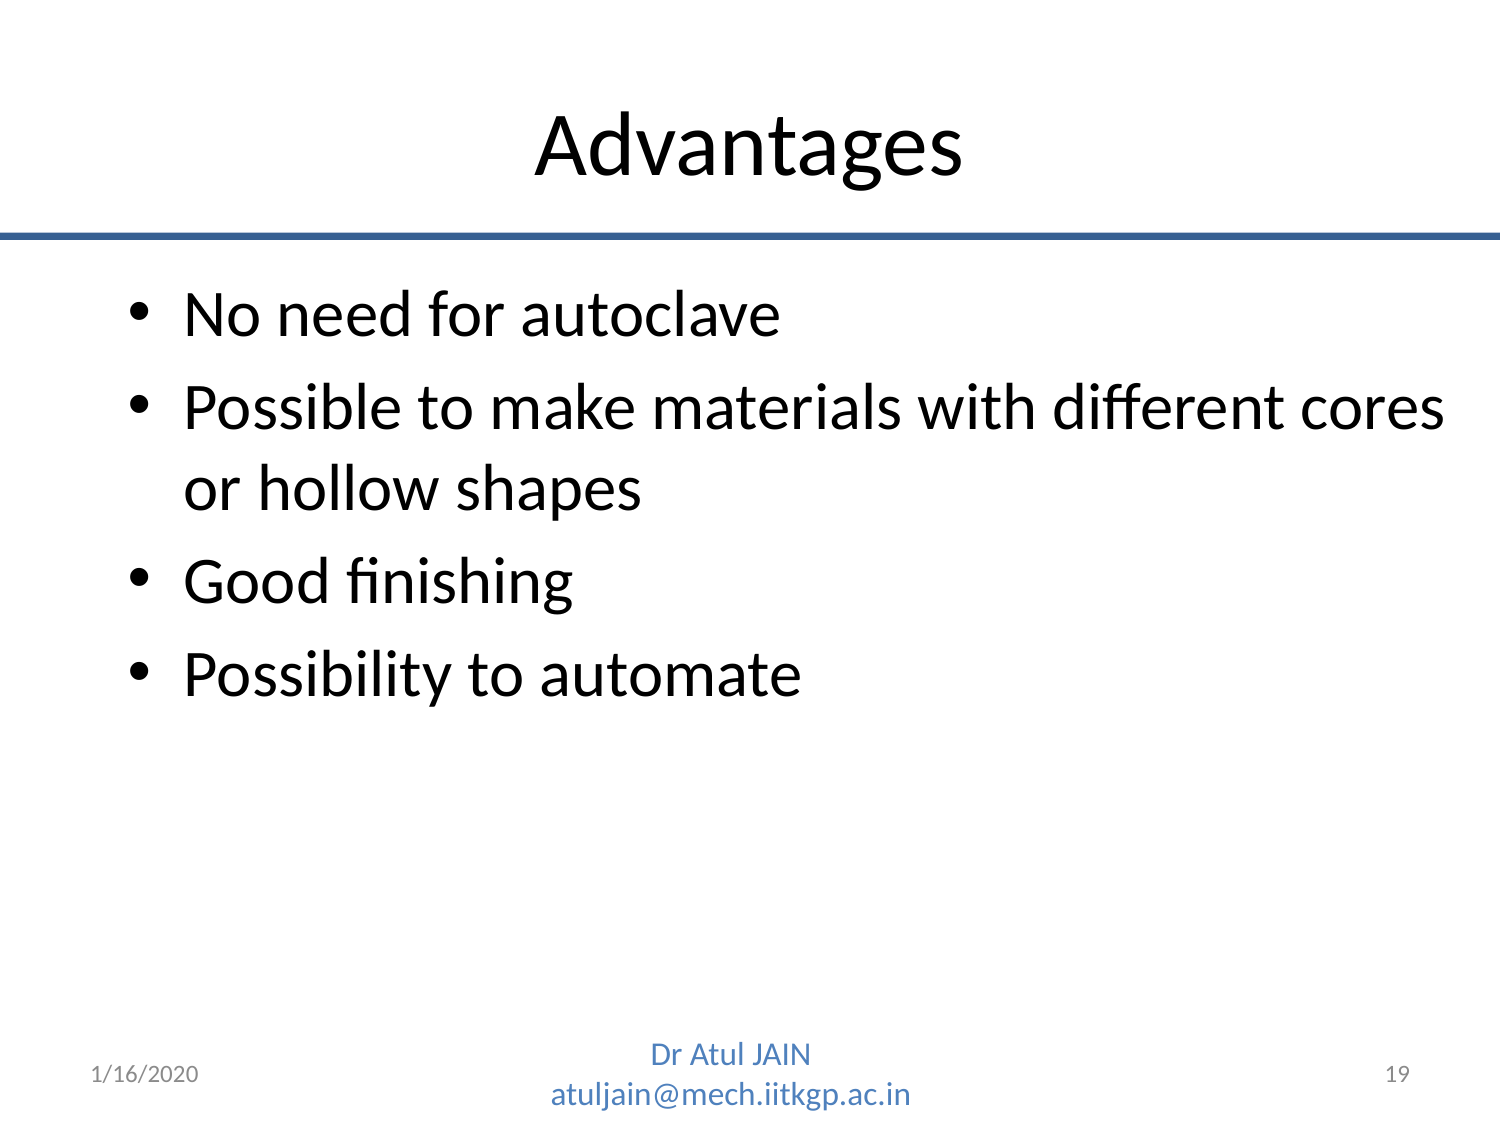

# Advantages
No need for autoclave
Possible to make materials with different cores or hollow shapes
Good finishing
Possibility to automate
1/16/2020
19